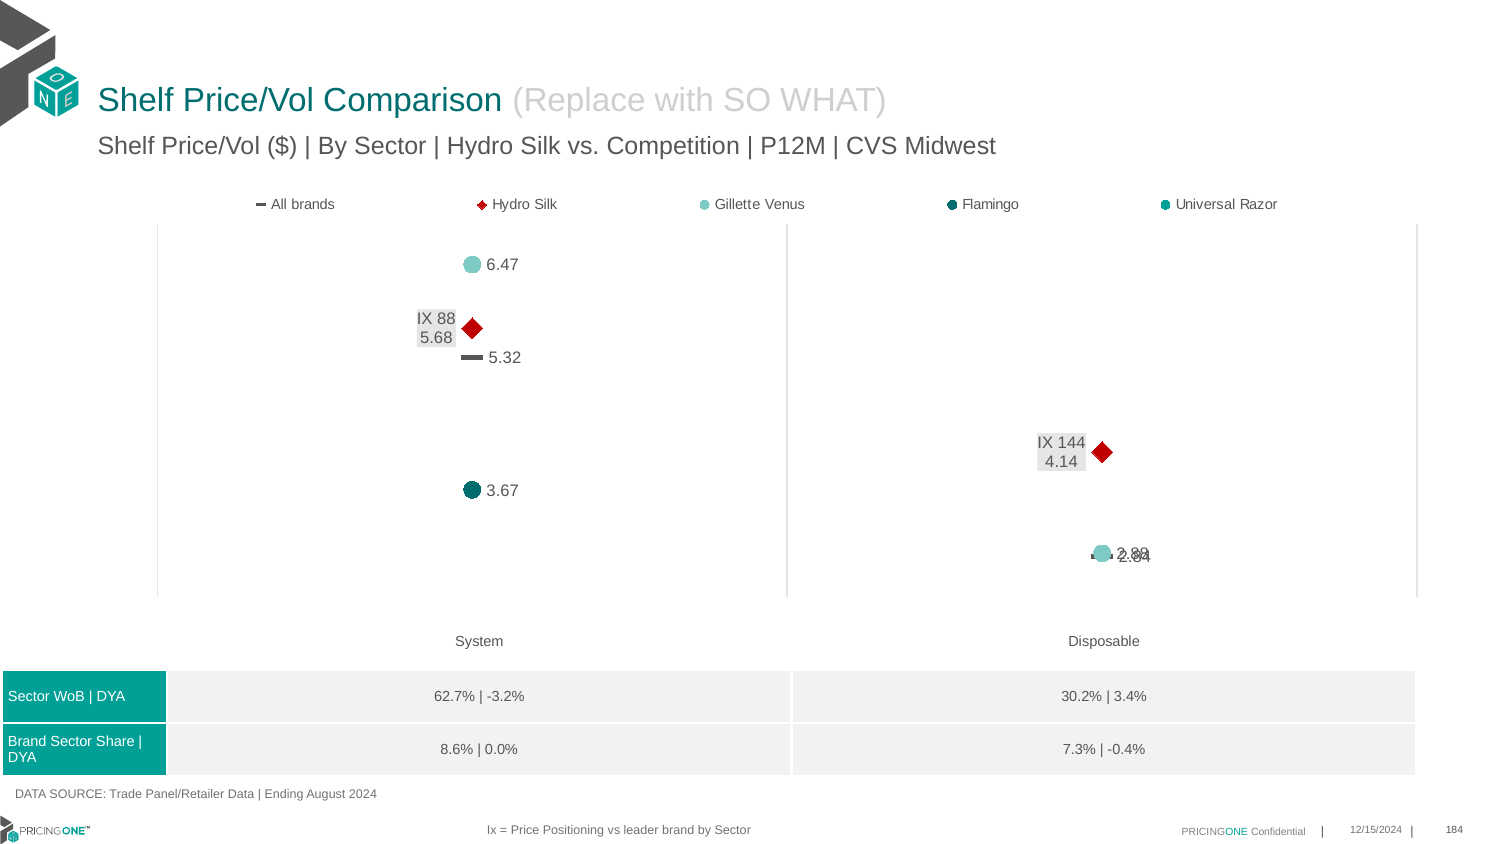

# Shelf Price/Vol Comparison (Replace with SO WHAT)
Shelf Price/Vol ($) | By Sector | Hydro Silk vs. Competition | P12M | CVS Midwest

### Chart

| Category | All brands | Hydro Silk | Gillette Venus | Flamingo | Universal Razor |
|---|---|---|---|---|---|
| IX 88 | 5.32 | 5.68 | 6.47 | 3.67 | None |
| IX 144 | 2.84 | 4.14 | 2.88 | None | None |
|  | System | Disposable |
| --- | --- | --- |
| Sector WoB | DYA | 62.7% | -3.2% | 30.2% | 3.4% |
| Brand Sector Share | DYA | 8.6% | 0.0% | 7.3% | -0.4% |
DATA SOURCE: Trade Panel/Retailer Data | Ending August 2024
Ix = Price Positioning vs leader brand by Sector
12/15/2024
184